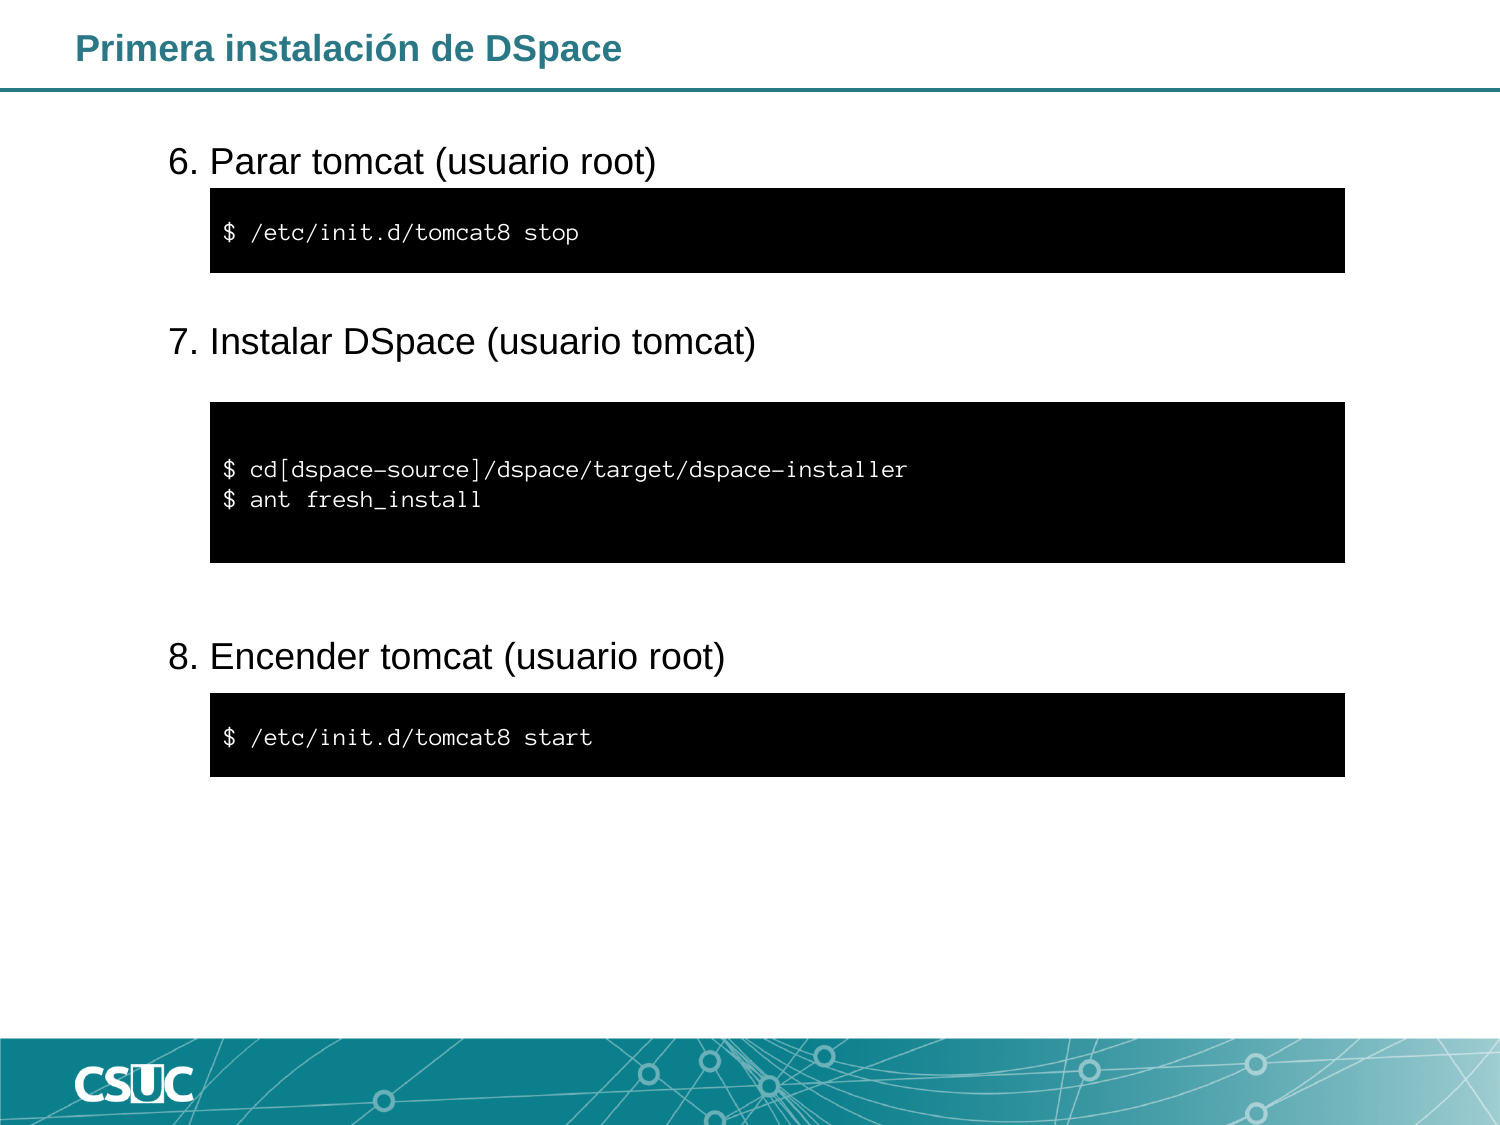

Primera instalación de DSpace
6. Parar tomcat (usuario root)

7. Instalar DSpace (usuario tomcat)

8. Encender tomcat (usuario root)
$ /etc/init.d/tomcat8 stop
$ cd[dspace-source]/dspace/target/dspace-installer
$ ant fresh_install
$ /etc/init.d/tomcat8 start